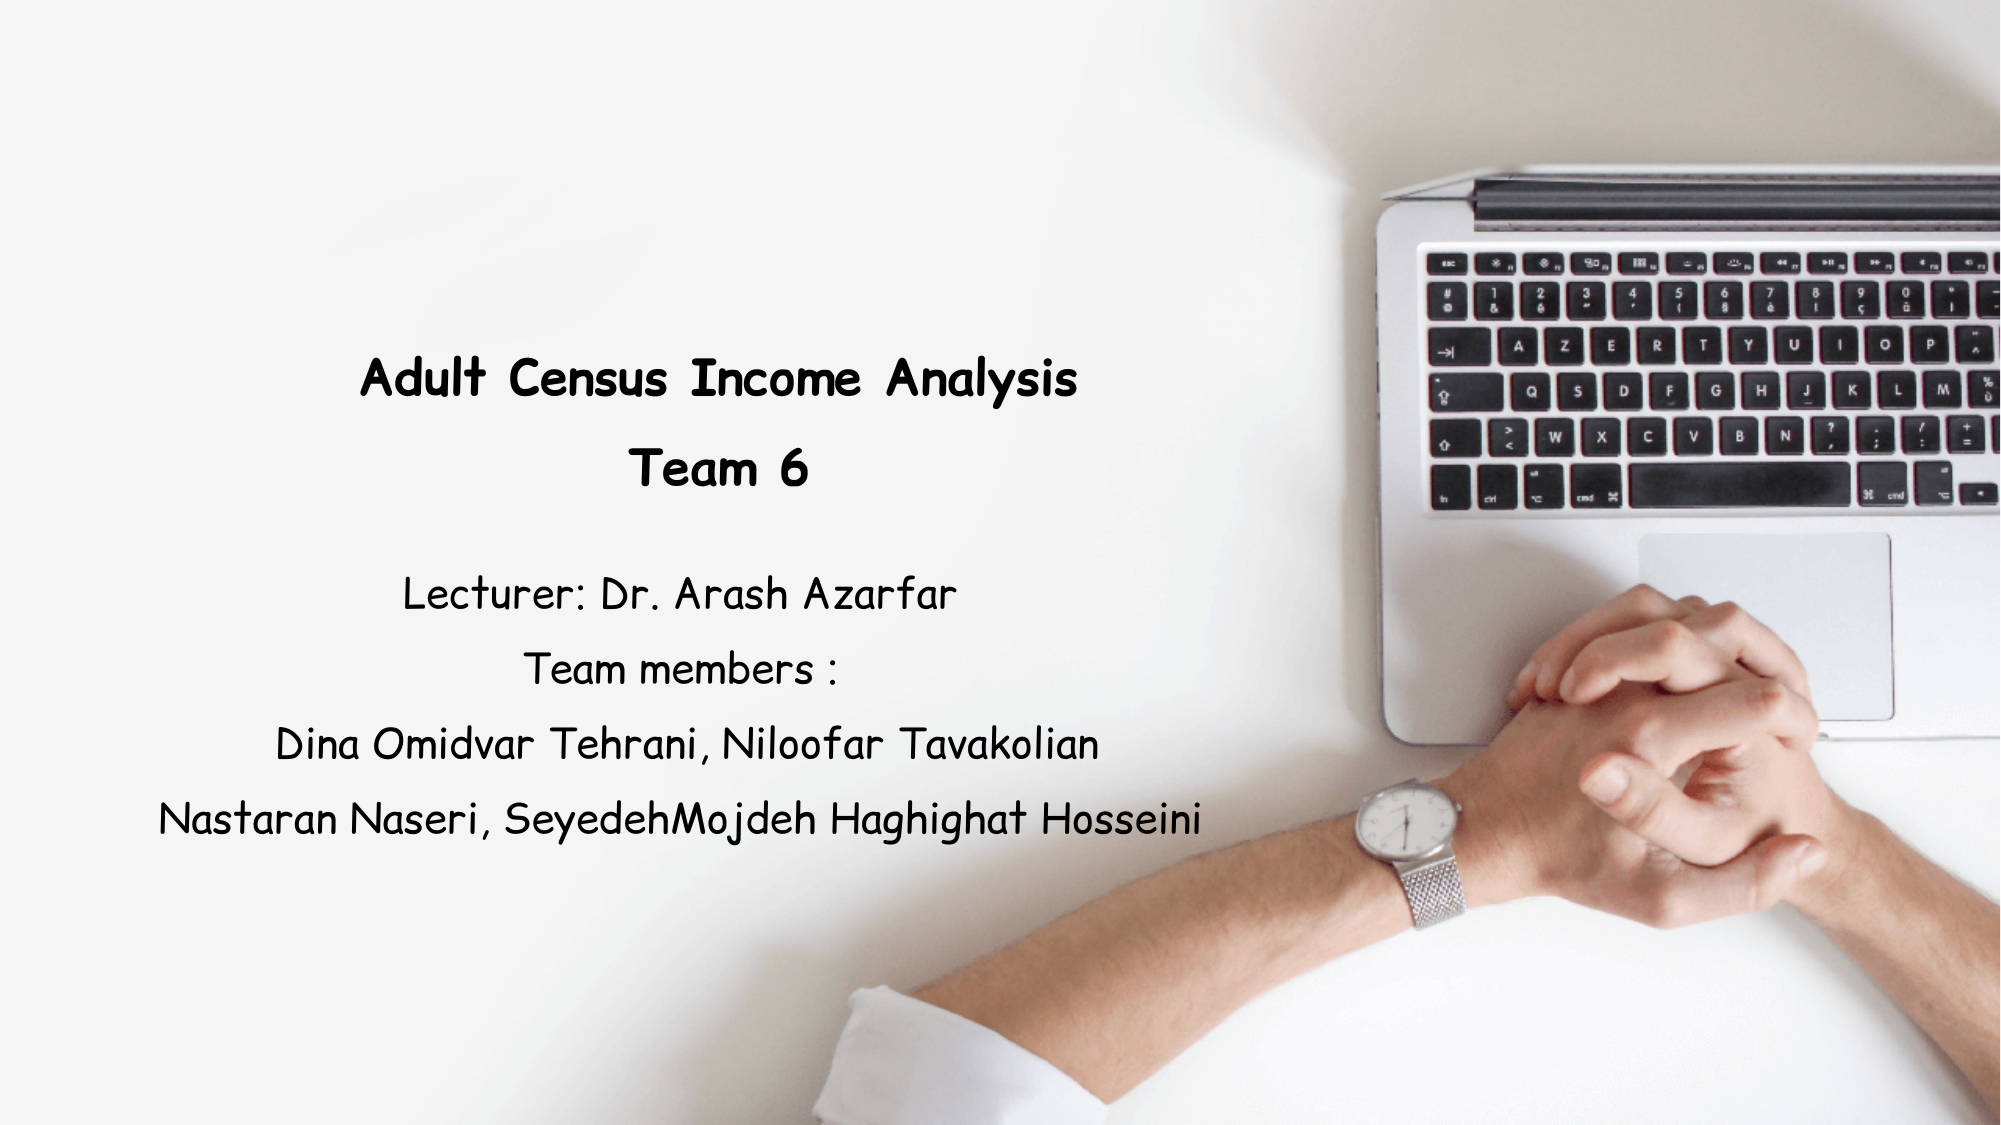

# Adult Census Income Analysis Team 6
Lecturer: Dr. Arash Azarfar
Team members :
 Dina Omidvar Tehrani, Niloofar Tavakolian
Nastaran Naseri, SeyedehMojdeh Haghighat Hosseini